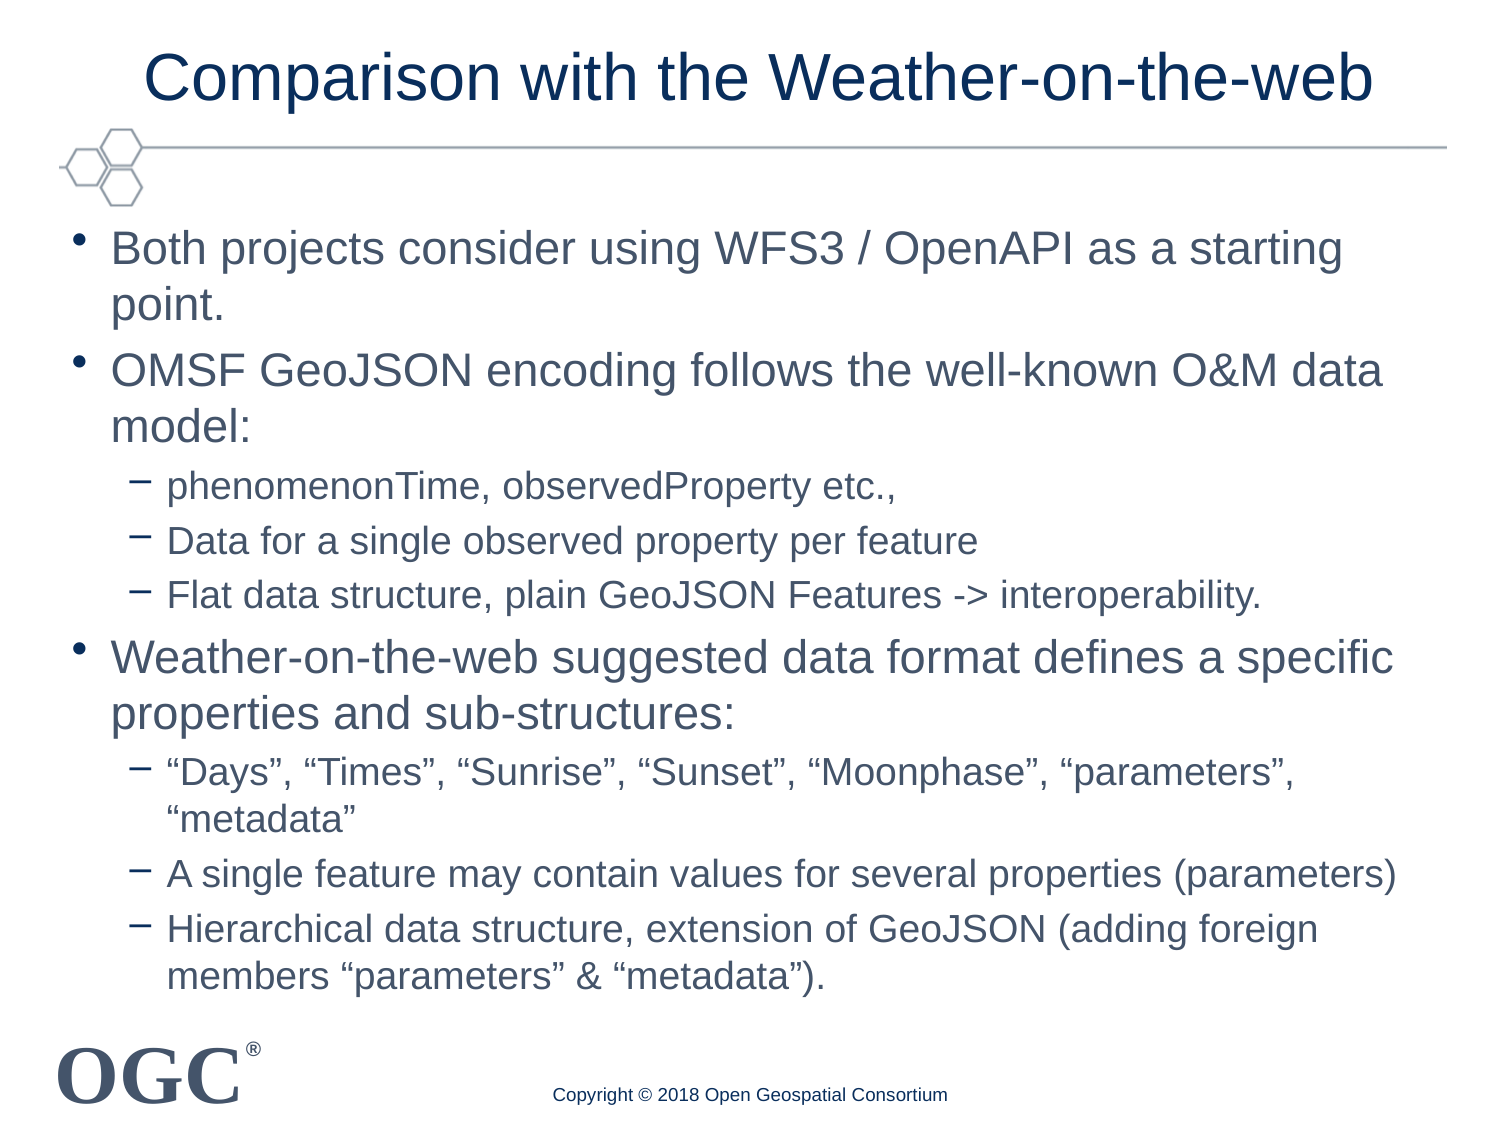

# Comparison with the Weather-on-the-web
Both projects consider using WFS3 / OpenAPI as a starting point.
OMSF GeoJSON encoding follows the well-known O&M data model:
phenomenonTime, observedProperty etc.,
Data for a single observed property per feature
Flat data structure, plain GeoJSON Features -> interoperability.
Weather-on-the-web suggested data format defines a specific properties and sub-structures:
“Days”, “Times”, “Sunrise”, “Sunset”, “Moonphase”, “parameters”, “metadata”
A single feature may contain values for several properties (parameters)
Hierarchical data structure, extension of GeoJSON (adding foreign members “parameters” & “metadata”).

Copyright © 2018 Open Geospatial Consortium